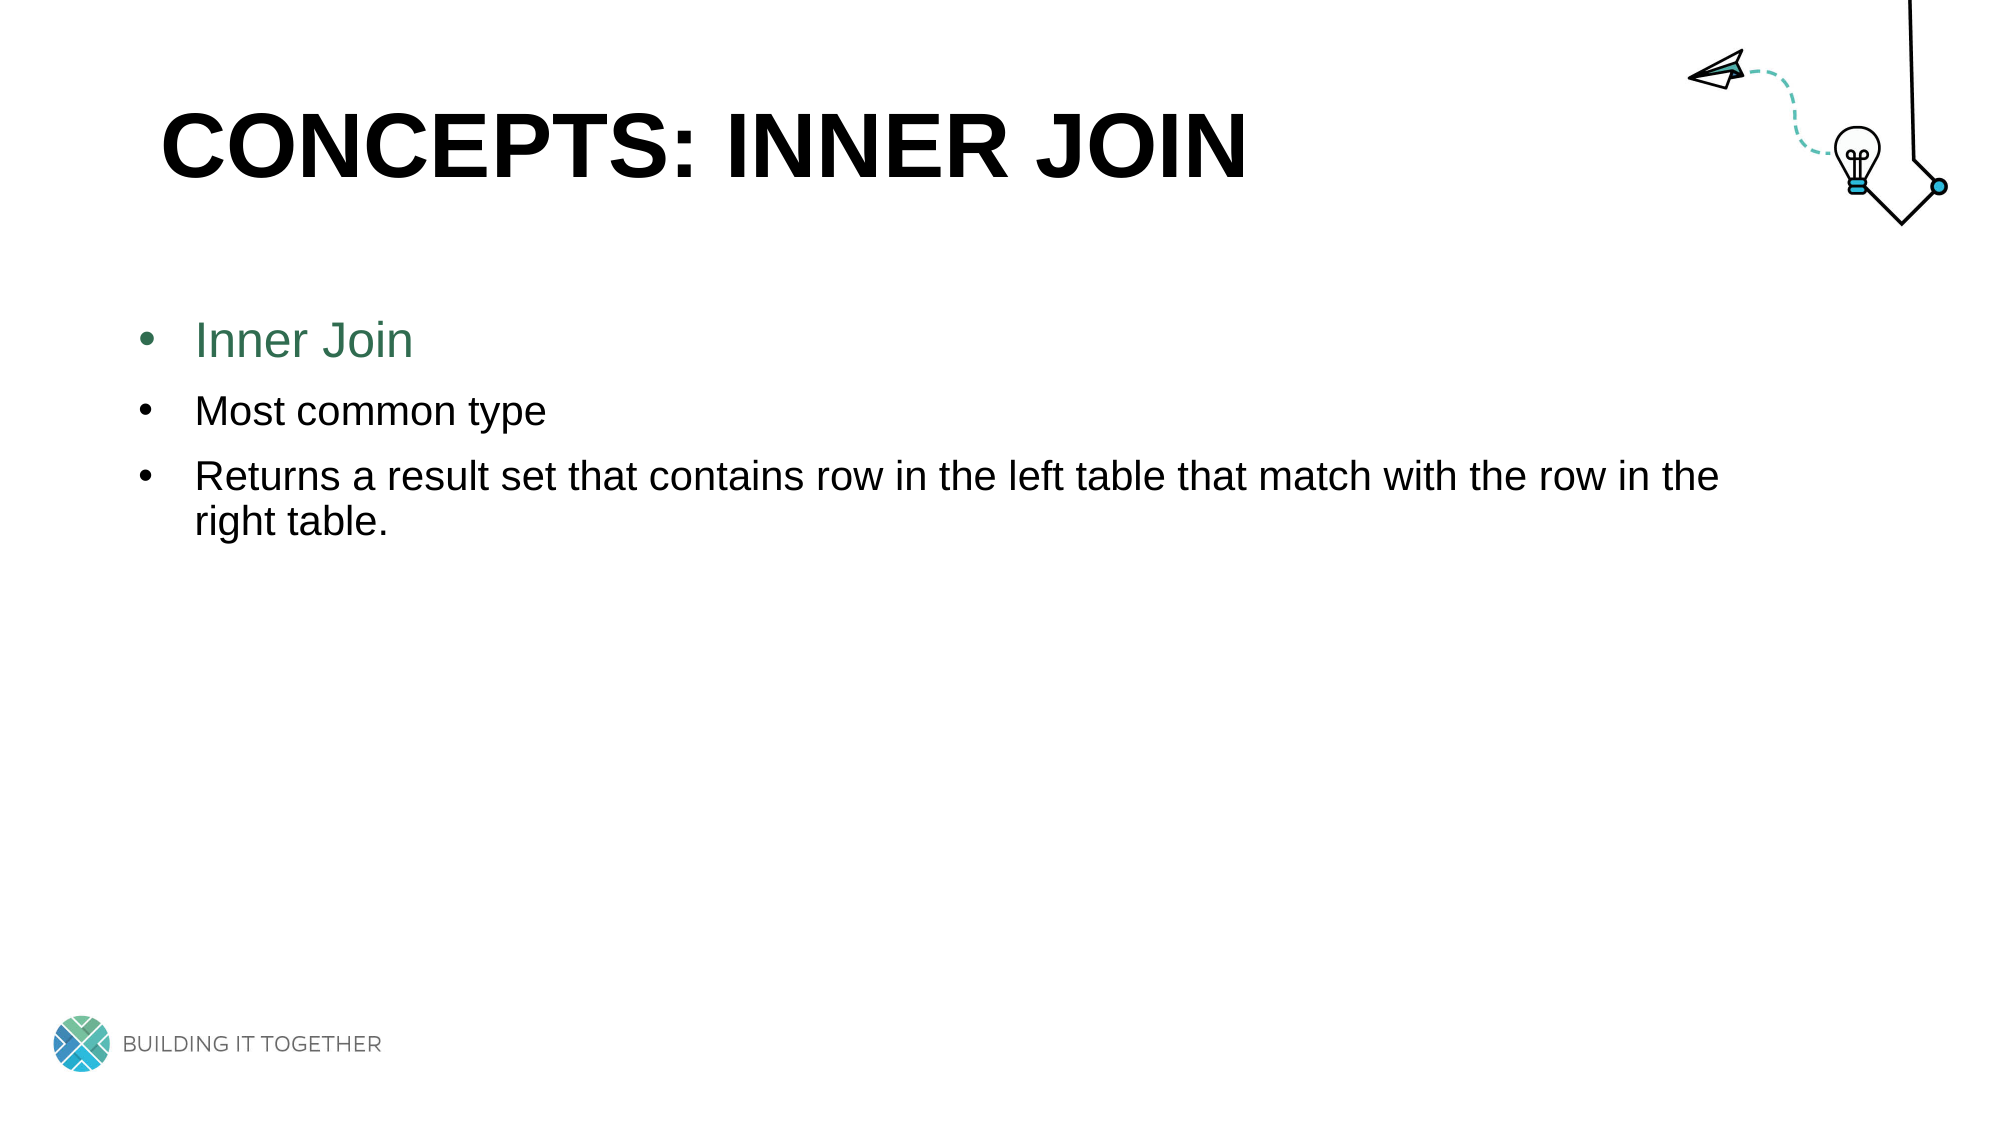

# Concepts: Inner Join
Inner Join
Most common type
Returns a result set that contains row in the left table that match with the row in the right table.